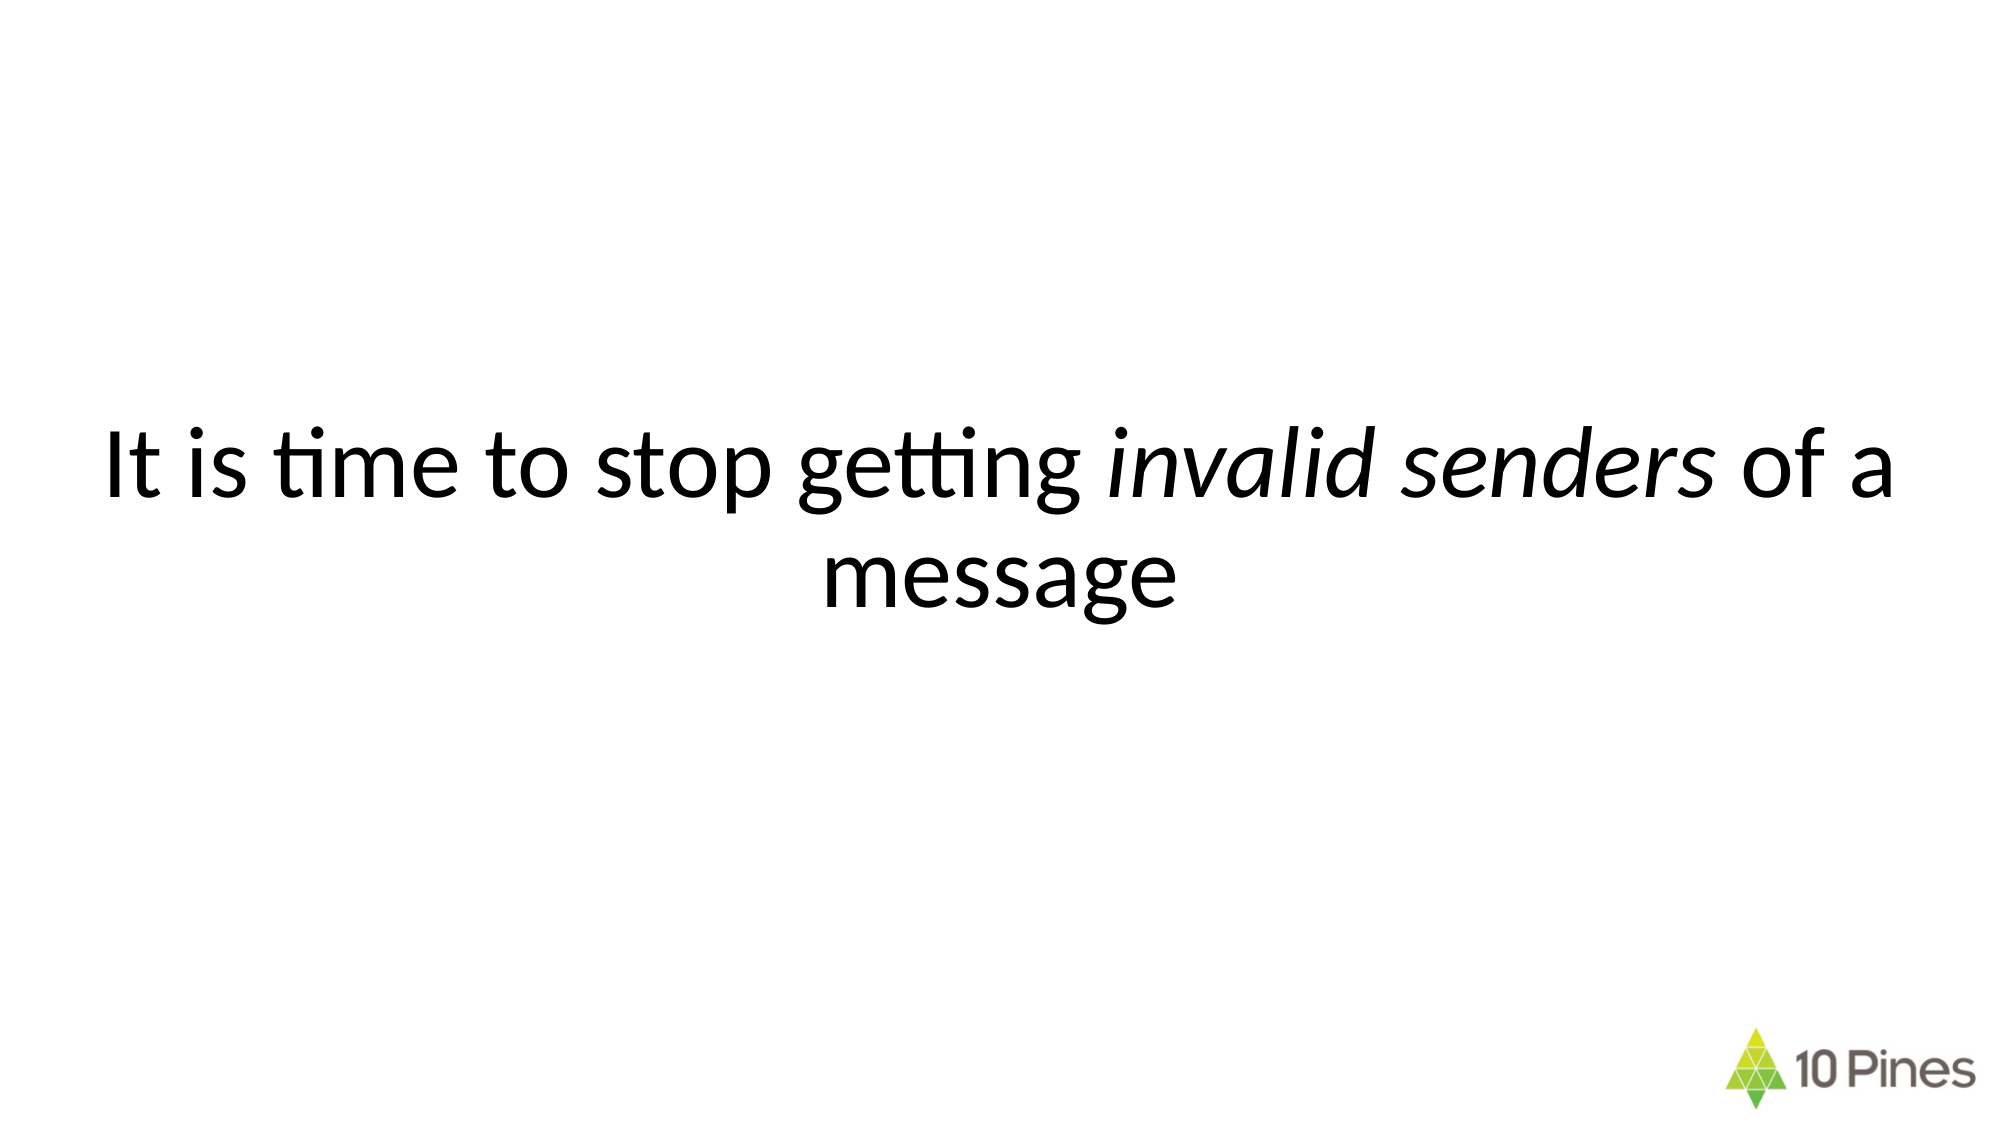

It is time to stop getting invalid senders of a message